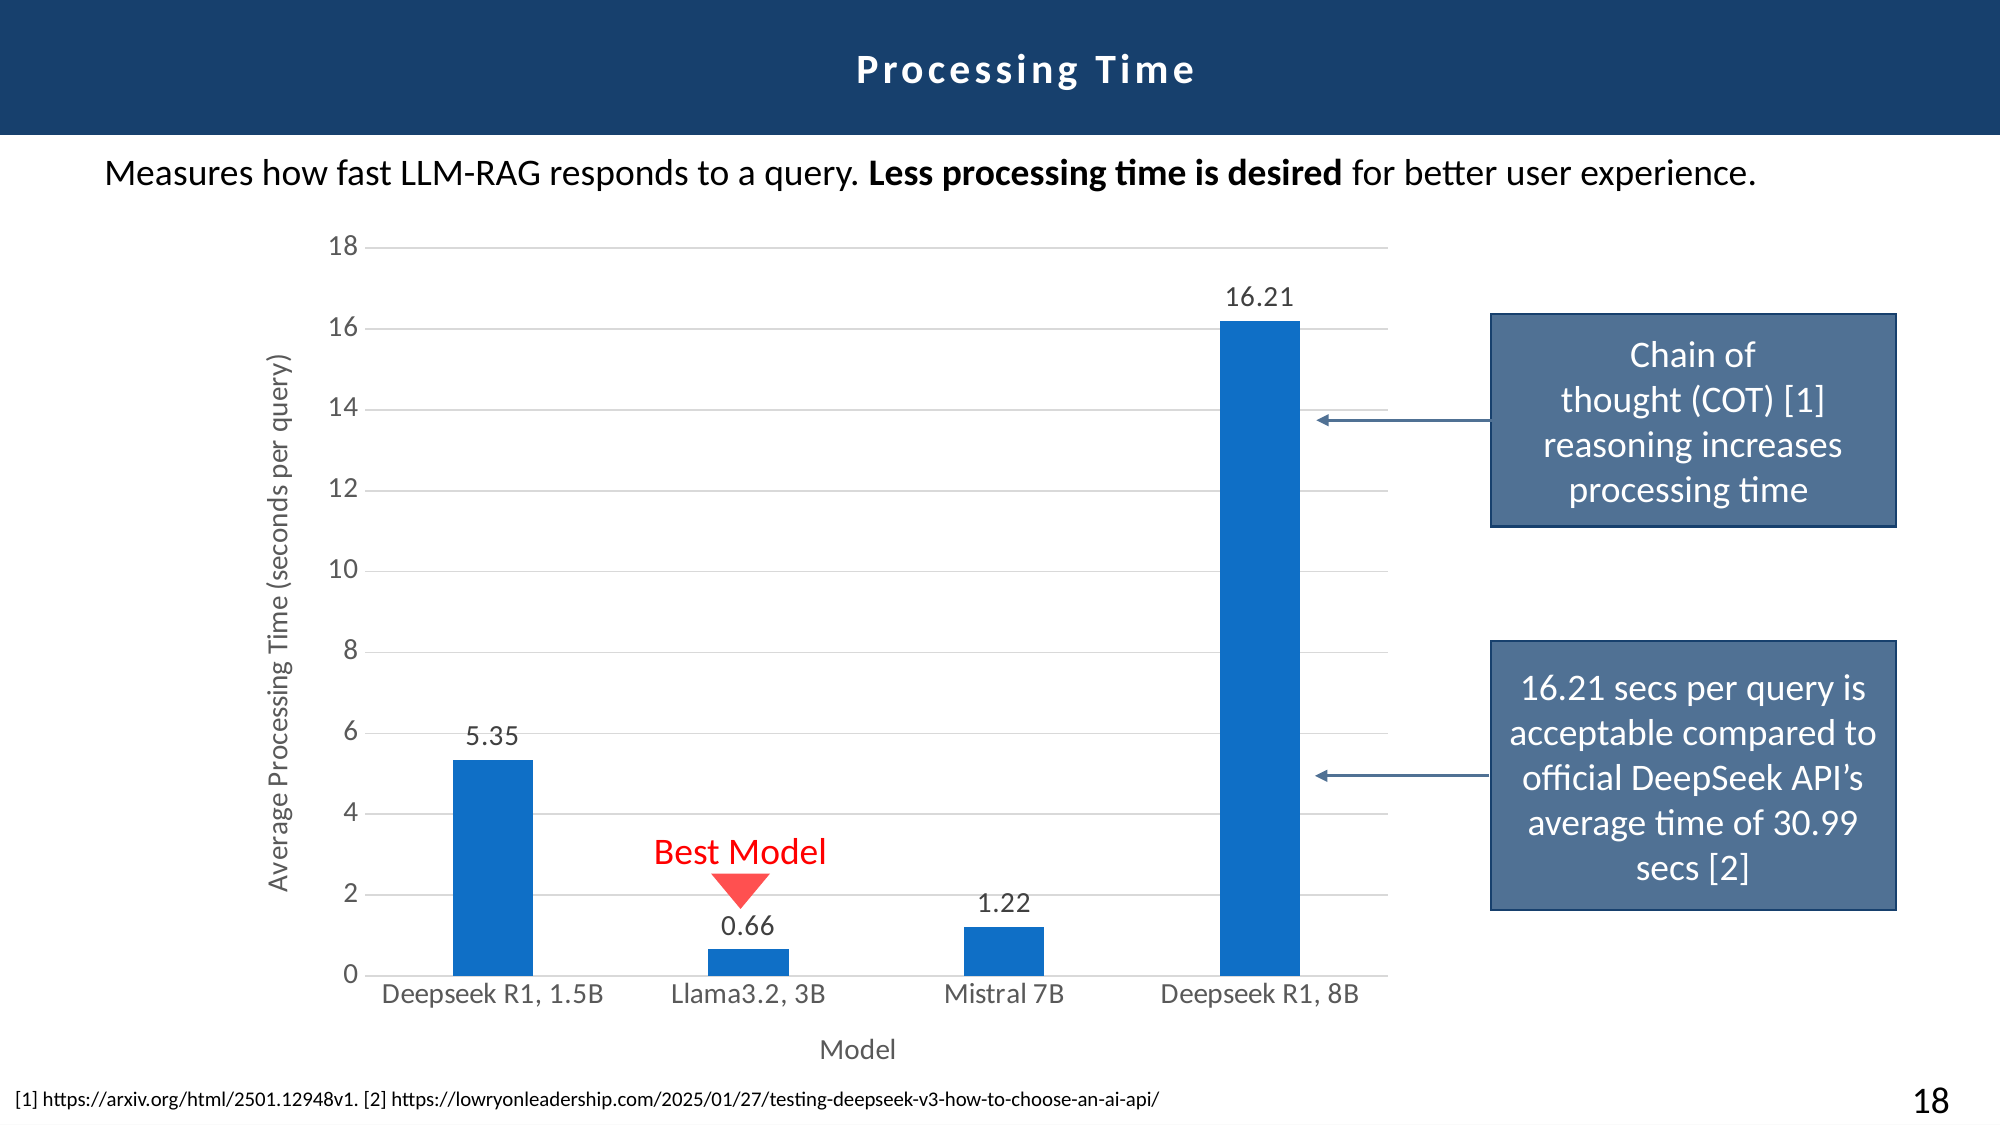

# Processing Time

Measures how fast LLM-RAG responds to a query. Less processing time is desired for better user experience.

### Chart

| Category | Average Processing Time |
|---|---|
| Deepseek R1, 1.5B | 5.35 |
| Llama3.2, 3B | 0.66 |
| Mistral 7B | 1.22 |
| Deepseek R1, 8B | 16.21 |
Chain of thought (COT) [1]
reasoning increases processing time
16.21 secs per query is acceptable compared to official DeepSeek API’s average time of 30.99 secs [2]
Best Model

18
[1] https://arxiv.org/html/2501.12948v1. [2] https://lowryonleadership.com/2025/01/27/testing-deepseek-v3-how-to-choose-an-ai-api/